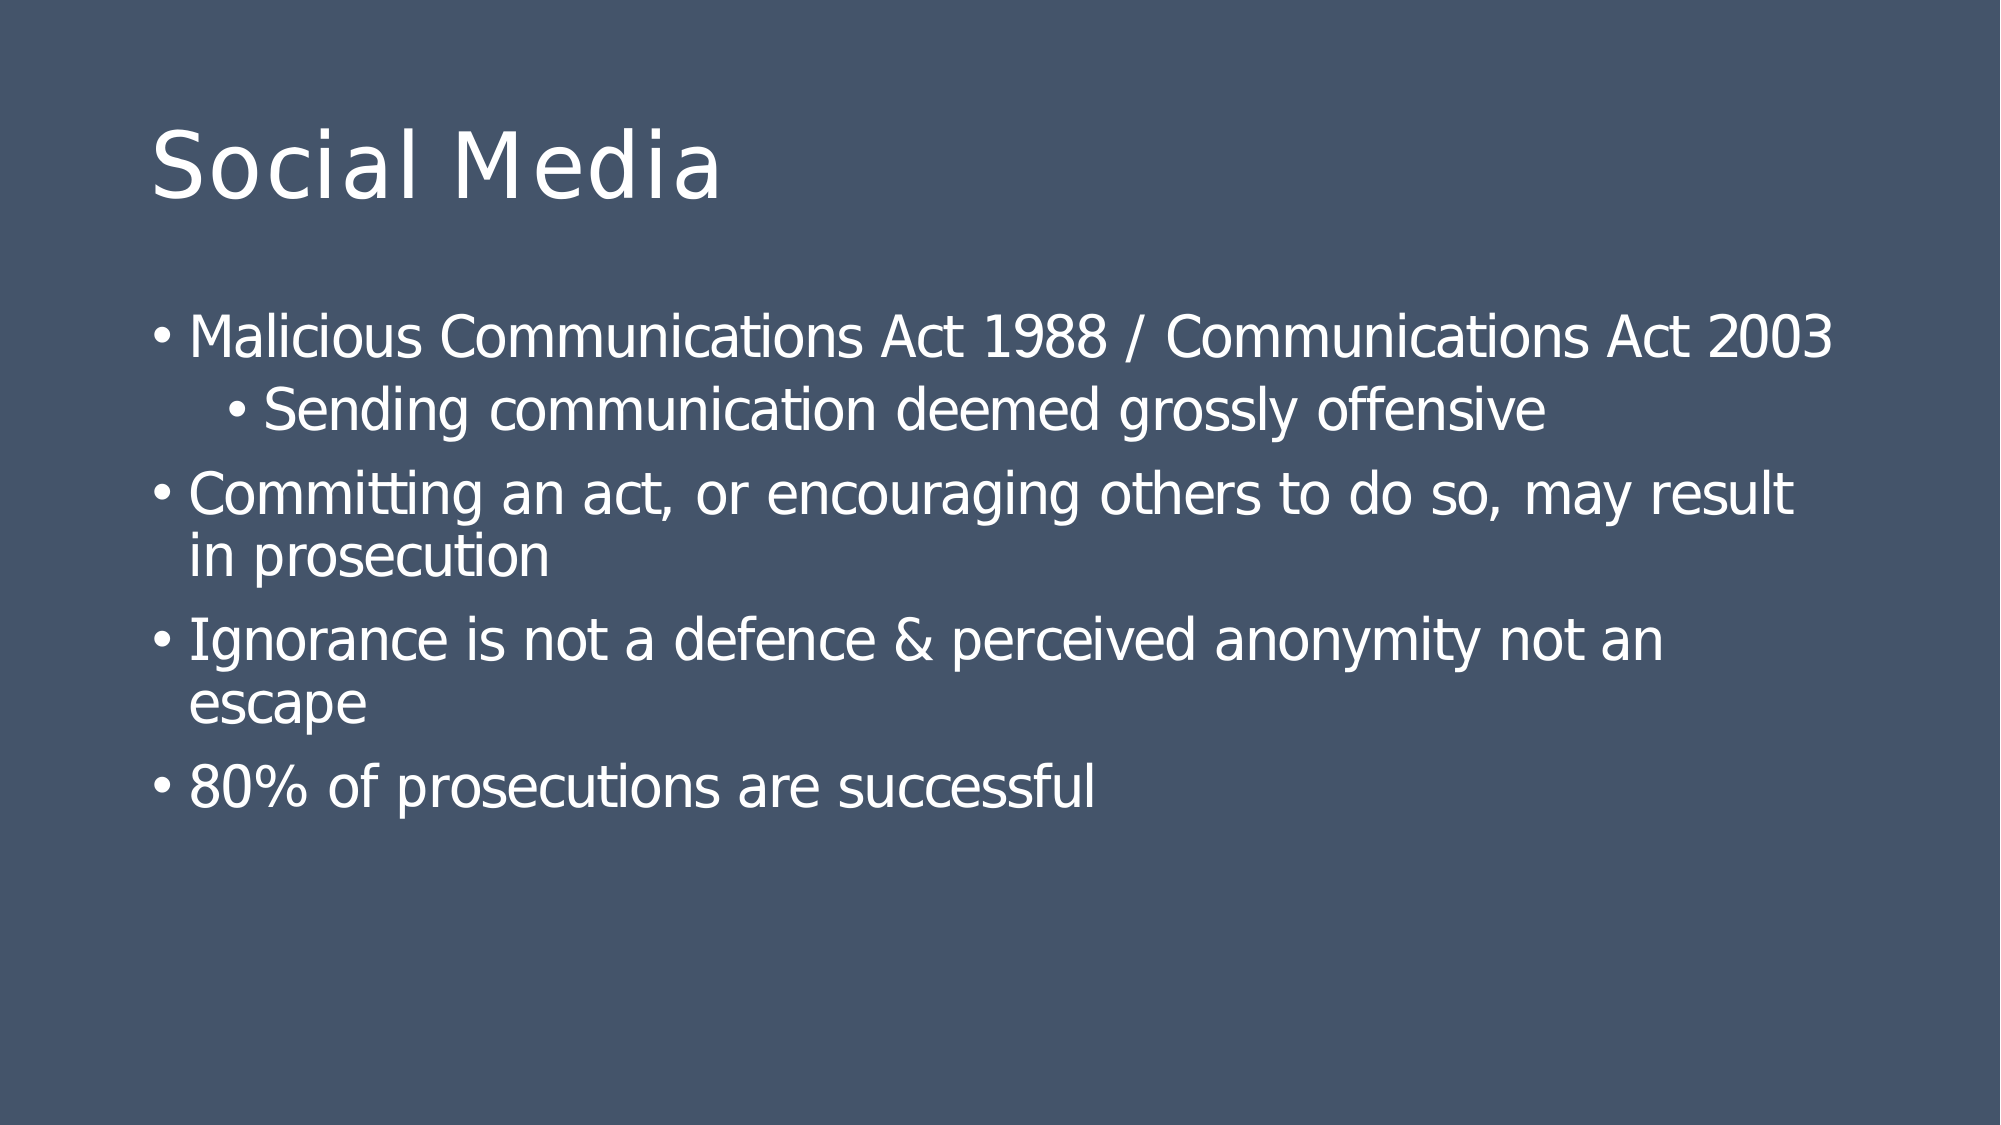

# Social Media
Malicious Communications Act 1988 / Communications Act 2003
Sending communication deemed grossly offensive
Committing an act, or encouraging others to do so, may result in prosecution
Ignorance is not a defence & perceived anonymity not an escape
80% of prosecutions are successful